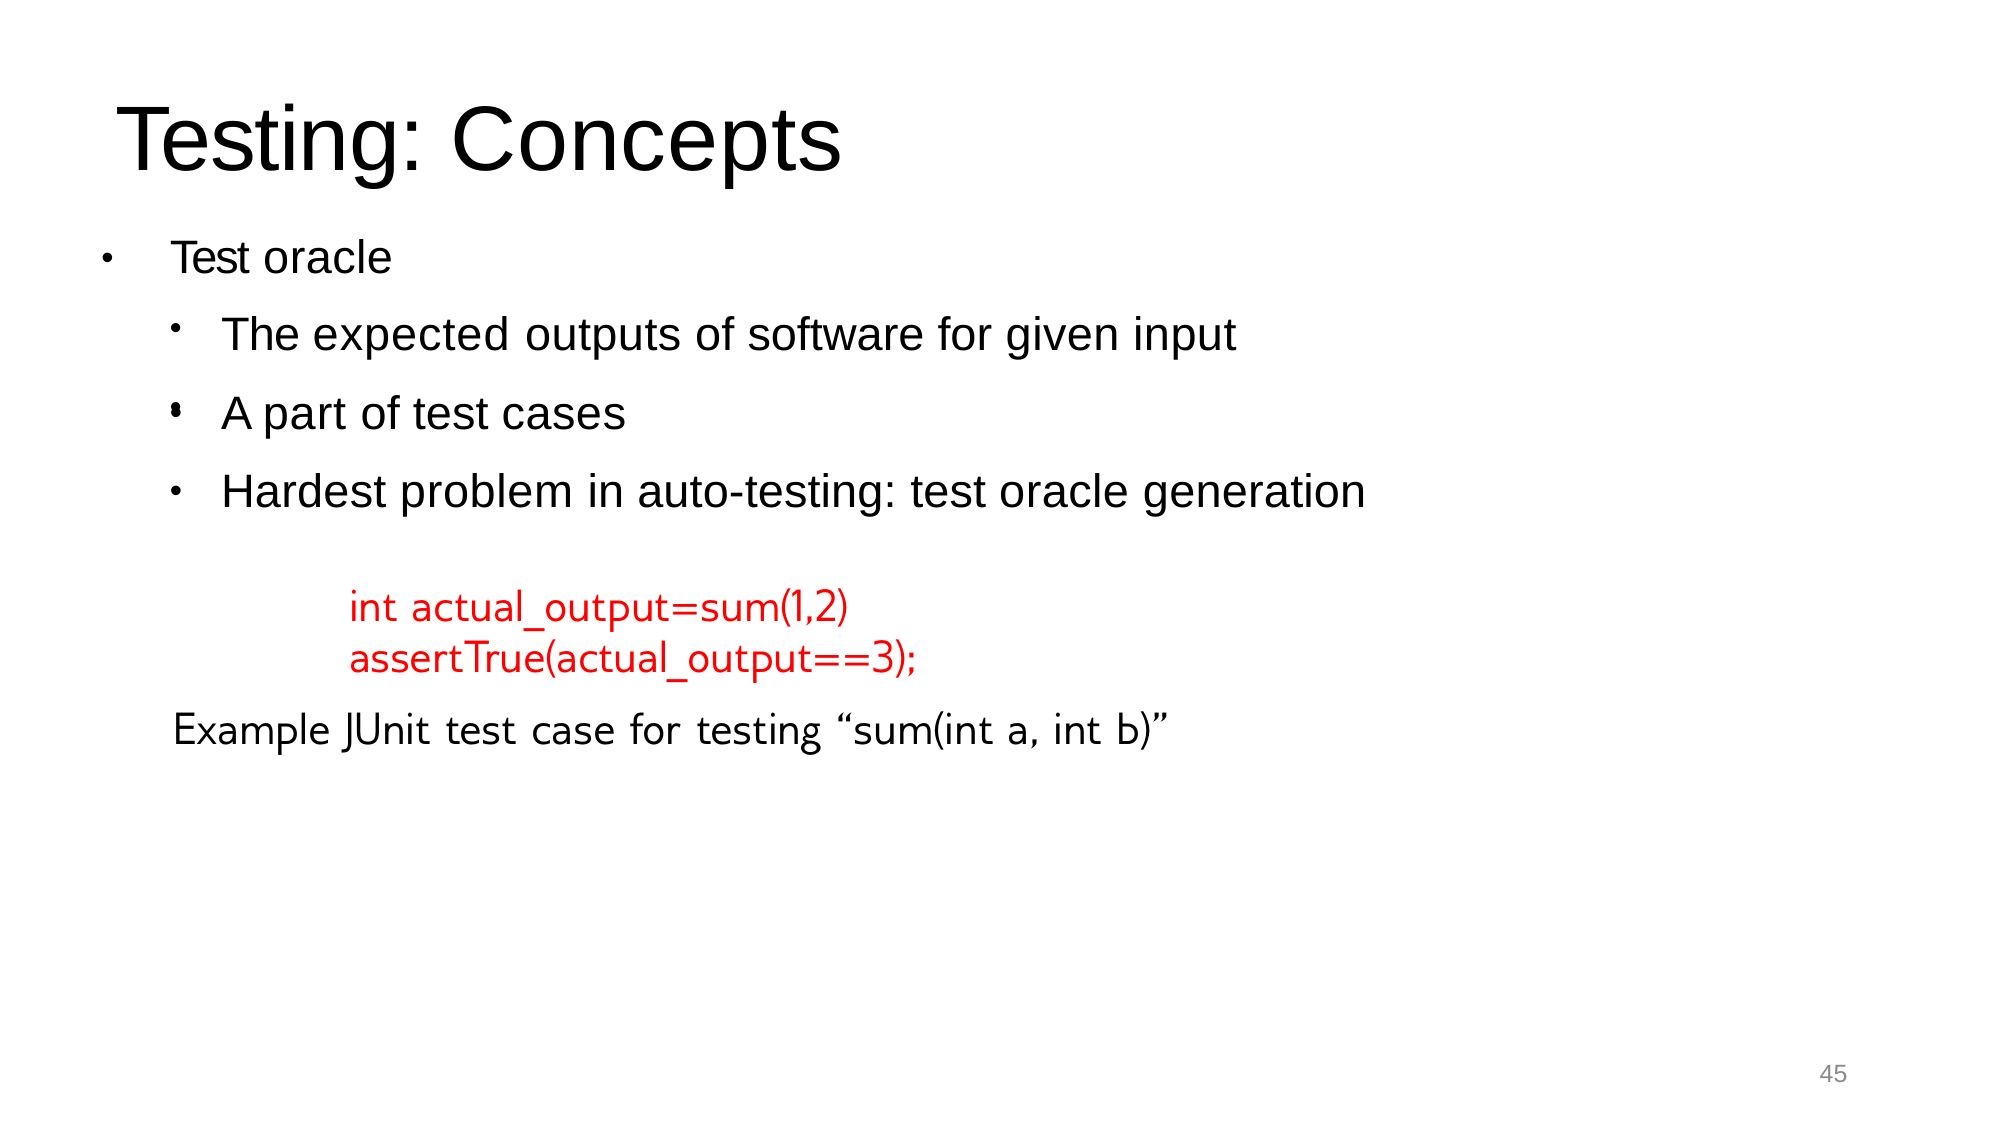

# Testing: Concepts
Test oracle
•
The expected outputs of software for given input
A part of test cases
Hardest problem in auto-testing: test oracle generation
•
•
int actual_output=sum(1,2)  assertTrue(actual_output==3);
Example JUnit test case for testing “sum(int a, int b)”
45